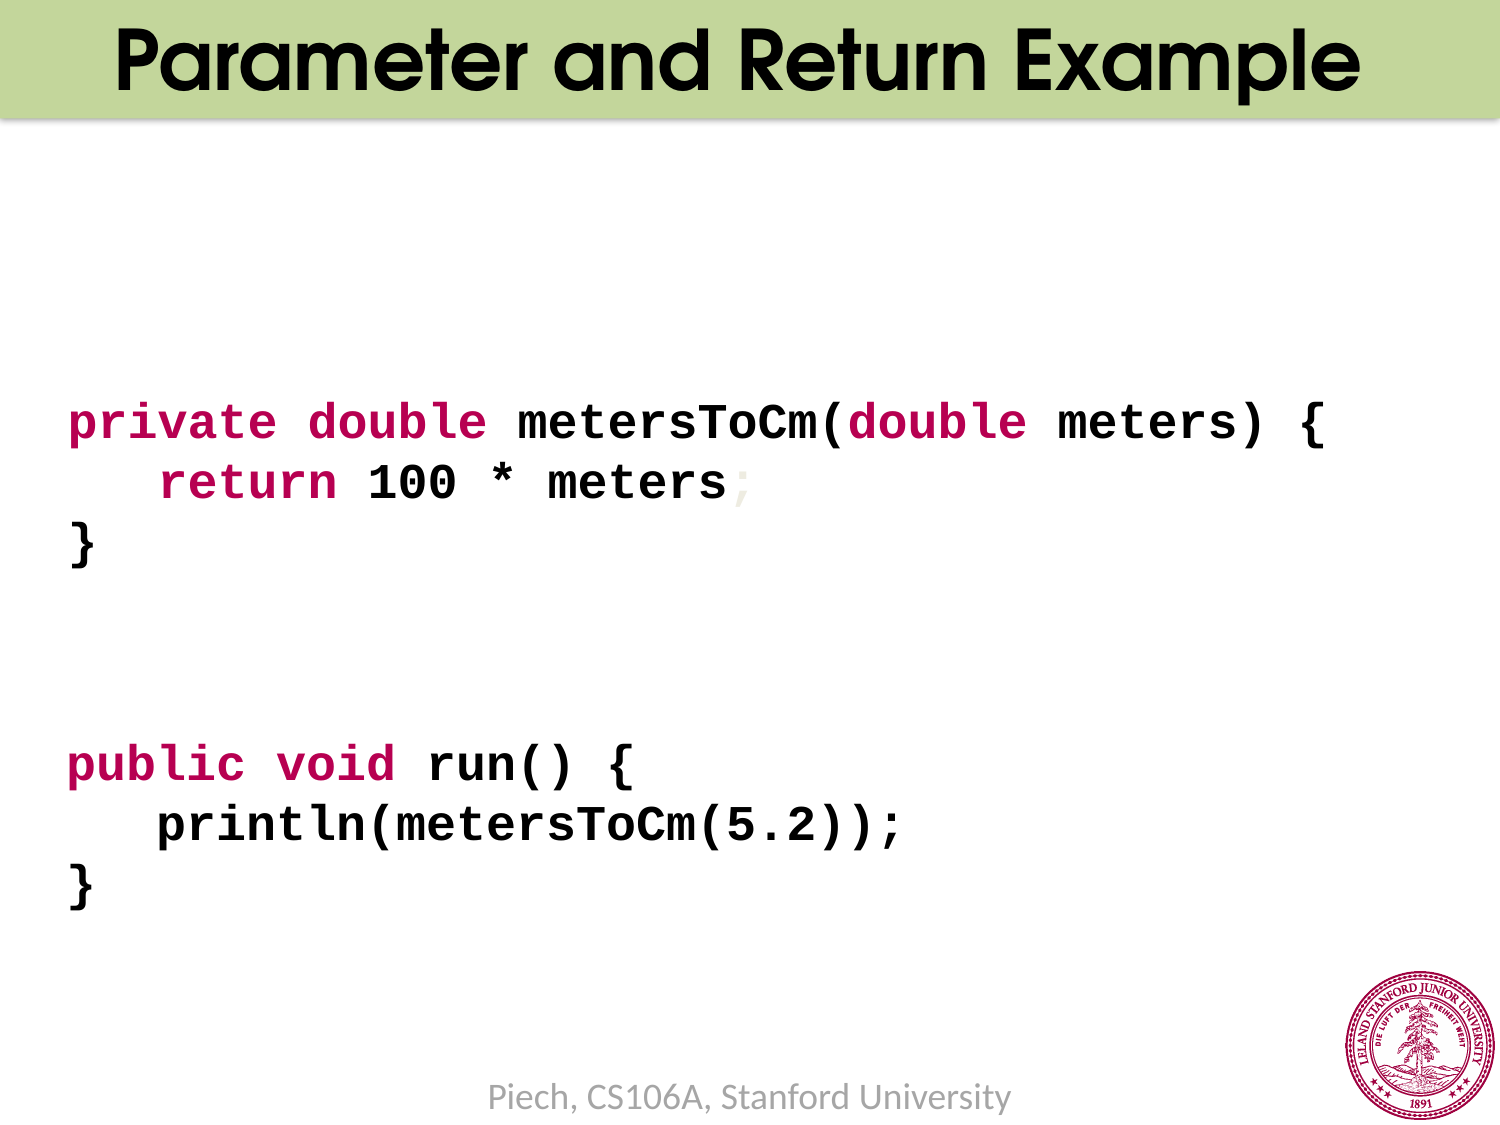

Parameter and Return Example

private double metersToCm(double meters) {
   return 100 * meters;
}

public void run() {
   println(metersToCm(5.2));
}